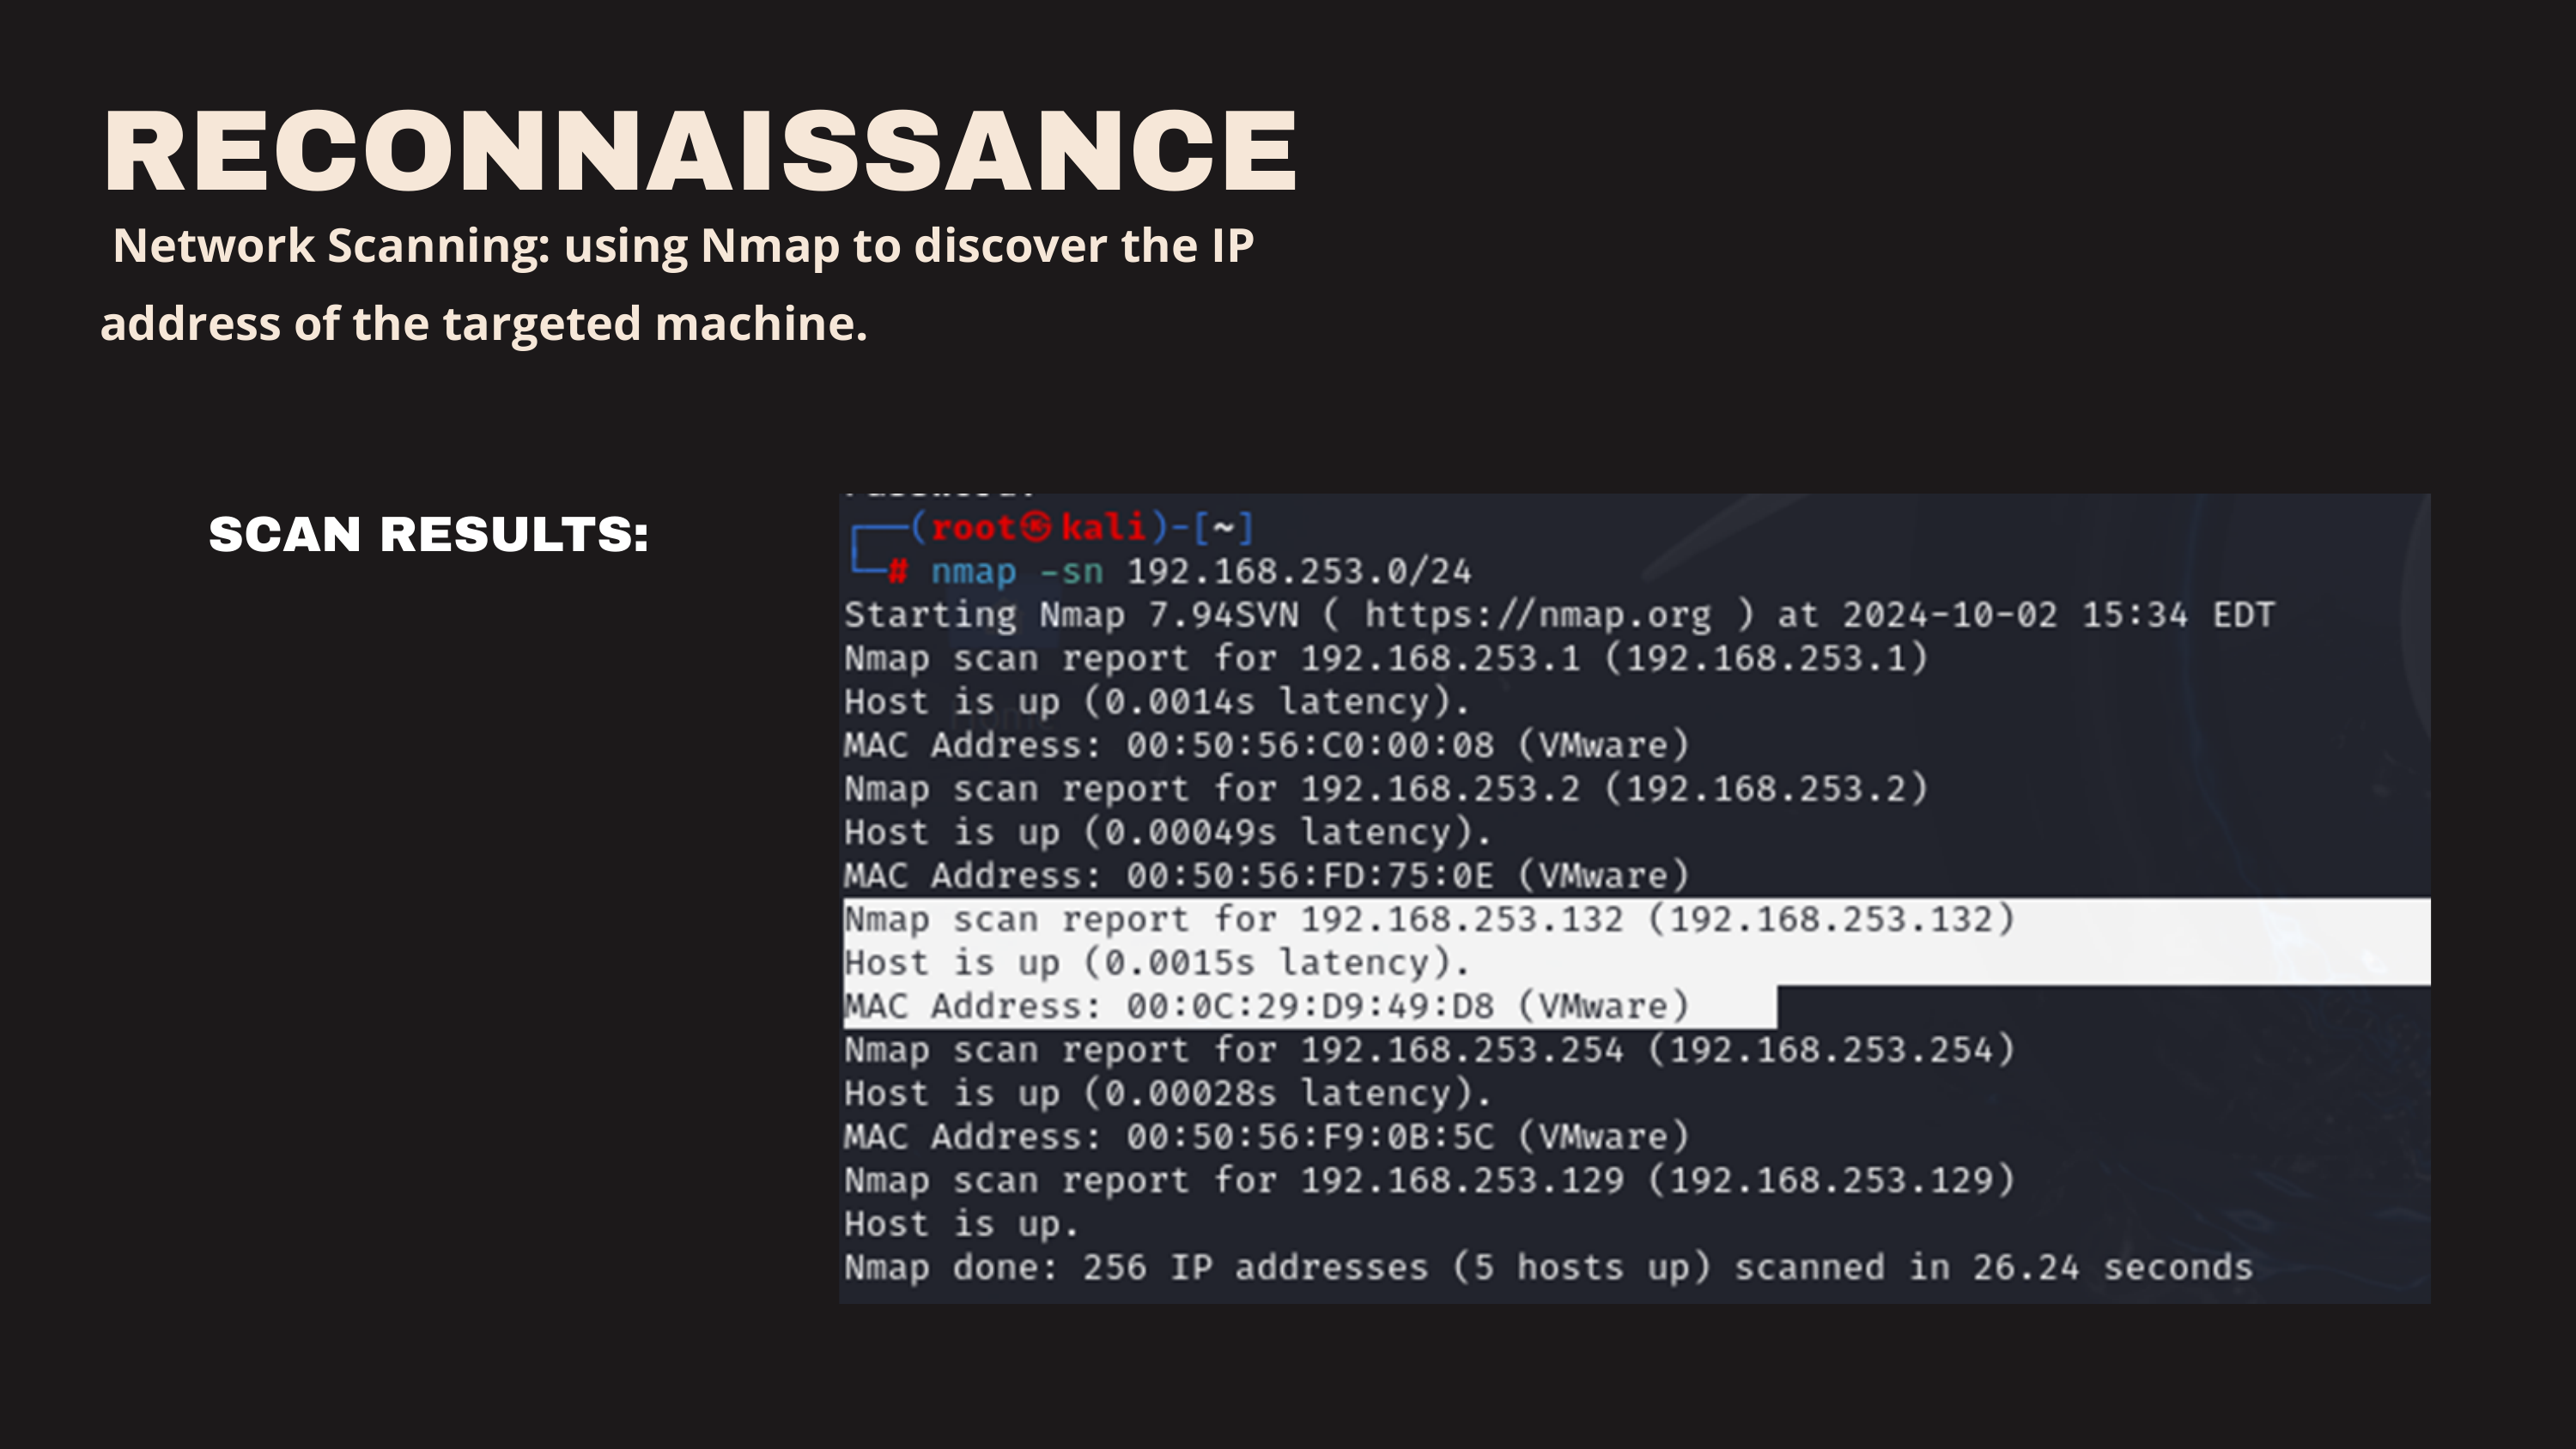

RECONNAISSANCE

 Network Scanning: using Nmap to discover the IP address of the targeted machine.

SCAN RESULTS: